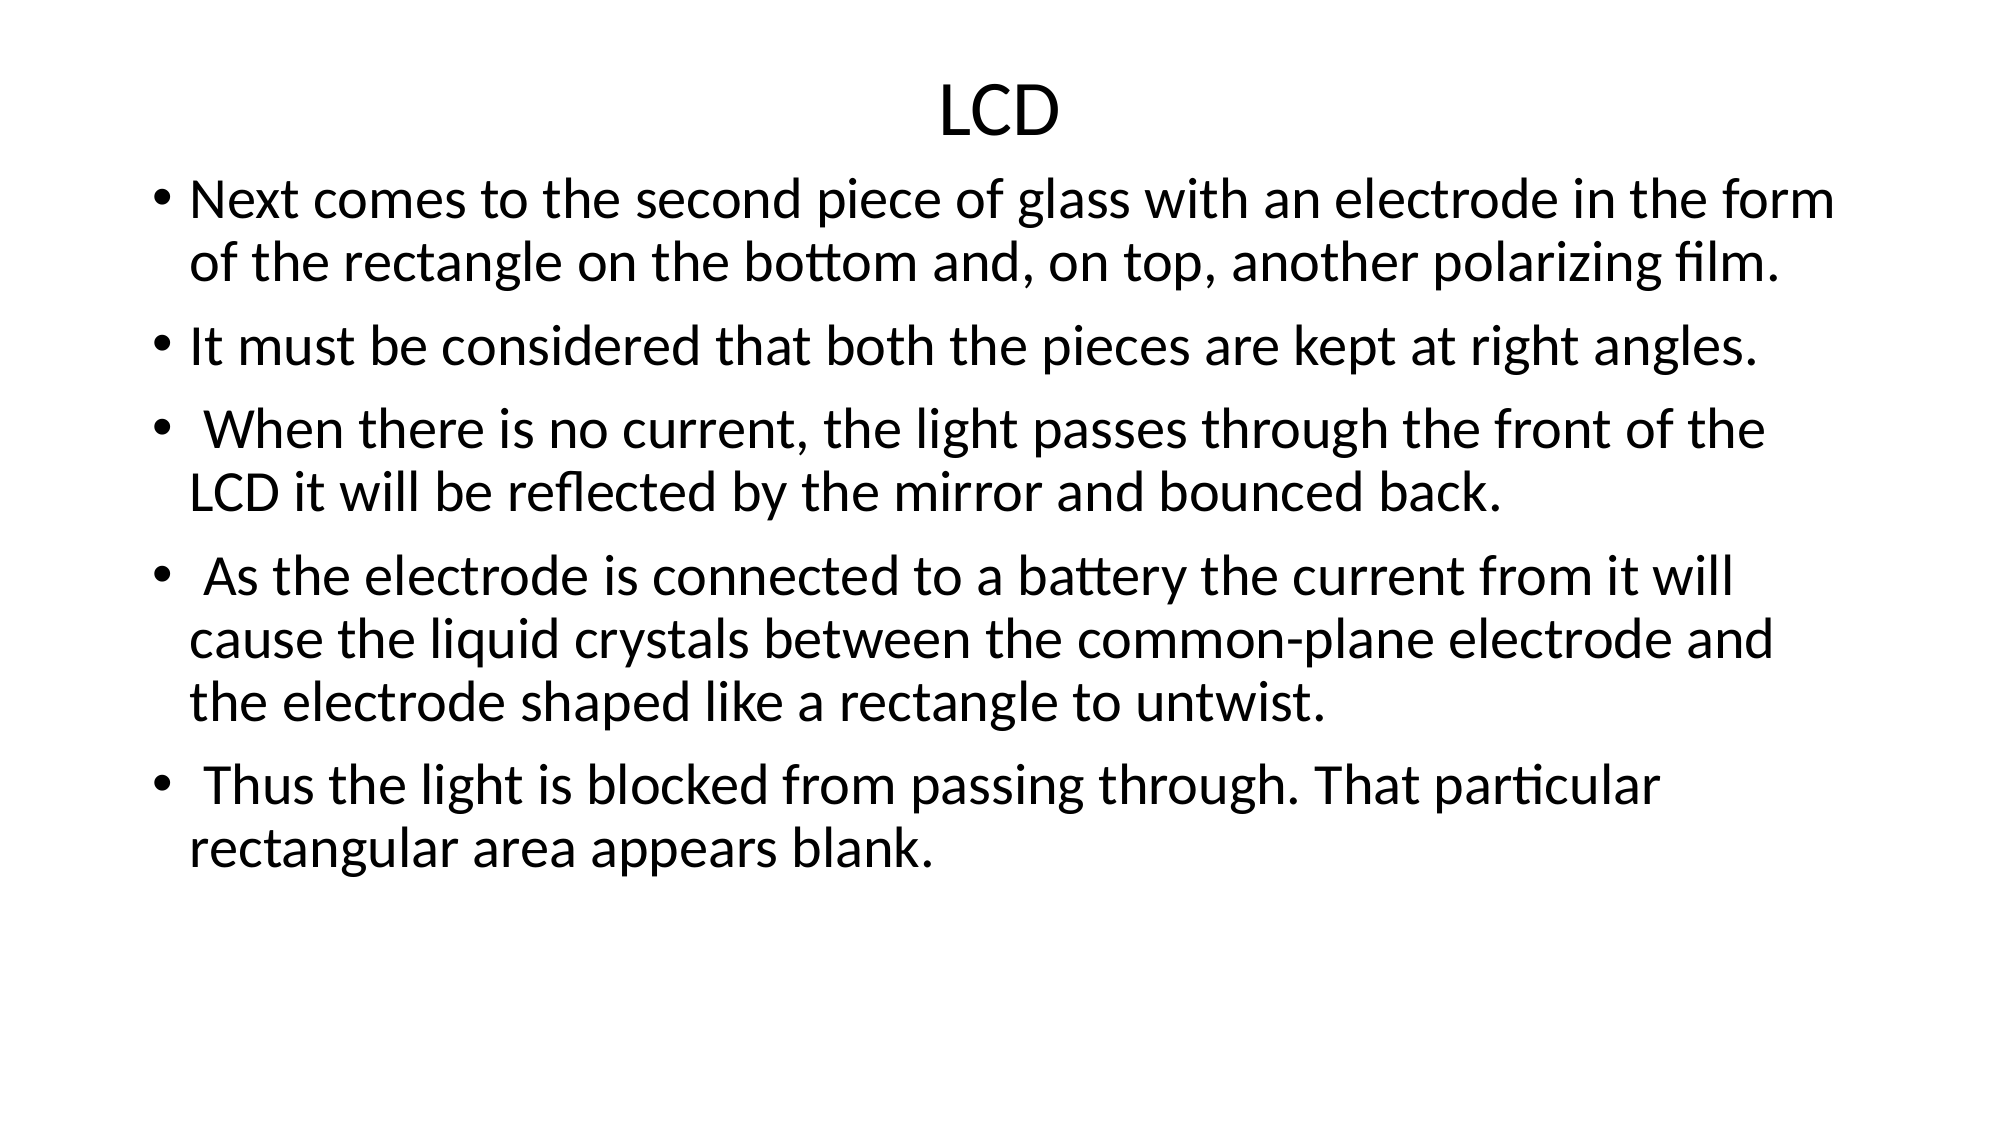

# LCD
Next comes to the second piece of glass with an electrode in the form of the rectangle on the bottom and, on top, another polarizing film.
It must be considered that both the pieces are kept at right angles.
 When there is no current, the light passes through the front of the LCD it will be reflected by the mirror and bounced back.
 As the electrode is connected to a battery the current from it will cause the liquid crystals between the common-plane electrode and the electrode shaped like a rectangle to untwist.
 Thus the light is blocked from passing through. That particular rectangular area appears blank.